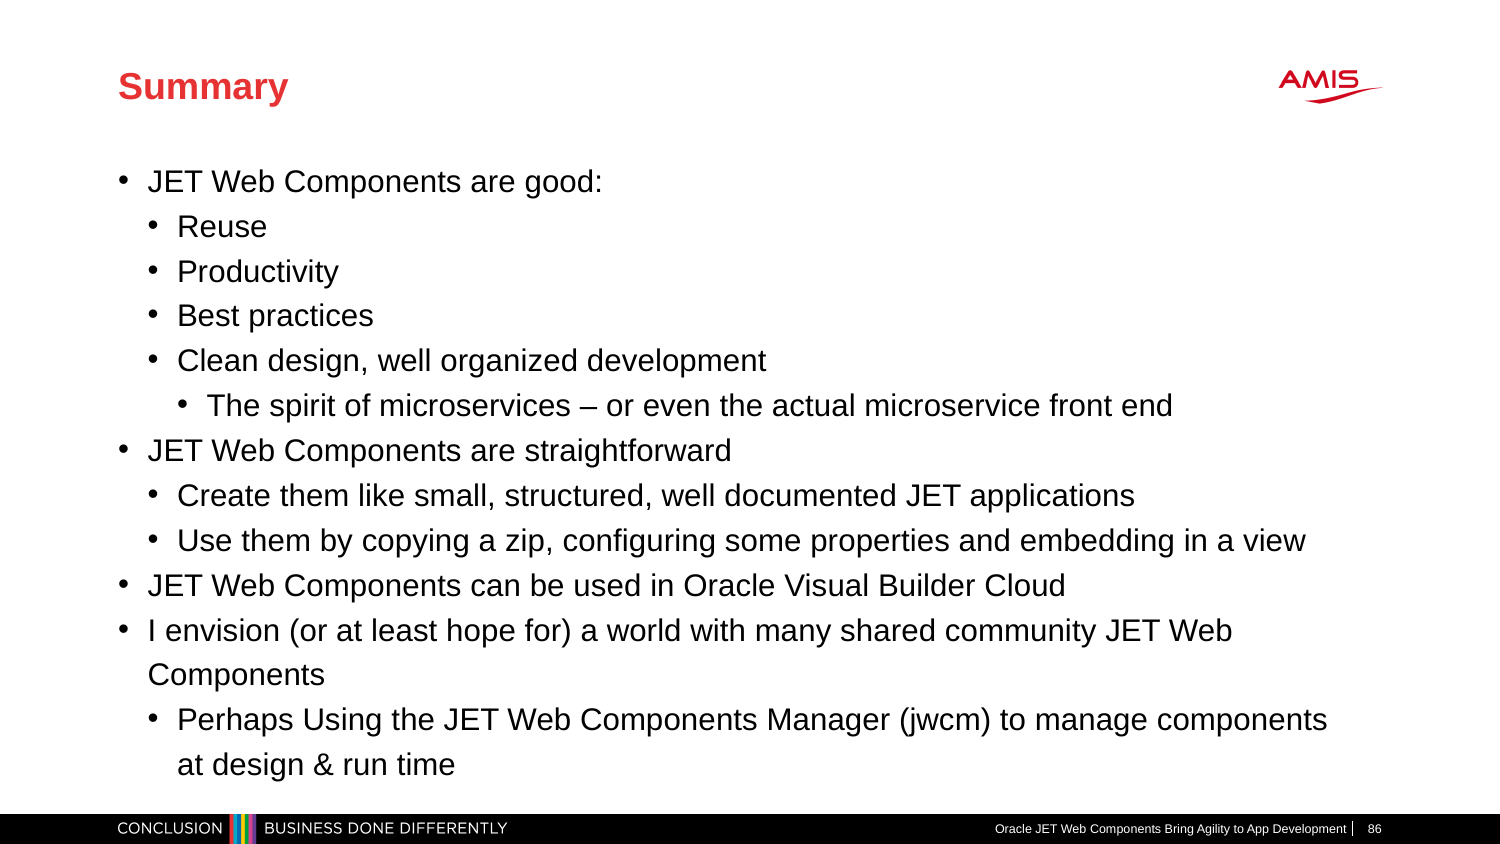

# Summary
JET Web Components are good:
Reuse
Productivity
Best practices
Clean design, well organized development
The spirit of microservices – or even the actual microservice front end
JET Web Components are straightforward
Create them like small, structured, well documented JET applications
Use them by copying a zip, configuring some properties and embedding in a view
JET Web Components can be used in Oracle Visual Builder Cloud
I envision (or at least hope for) a world with many shared community JET Web Components
Perhaps Using the JET Web Components Manager (jwcm) to manage components at design & run time
Oracle JET Web Components Bring Agility to App Development
86